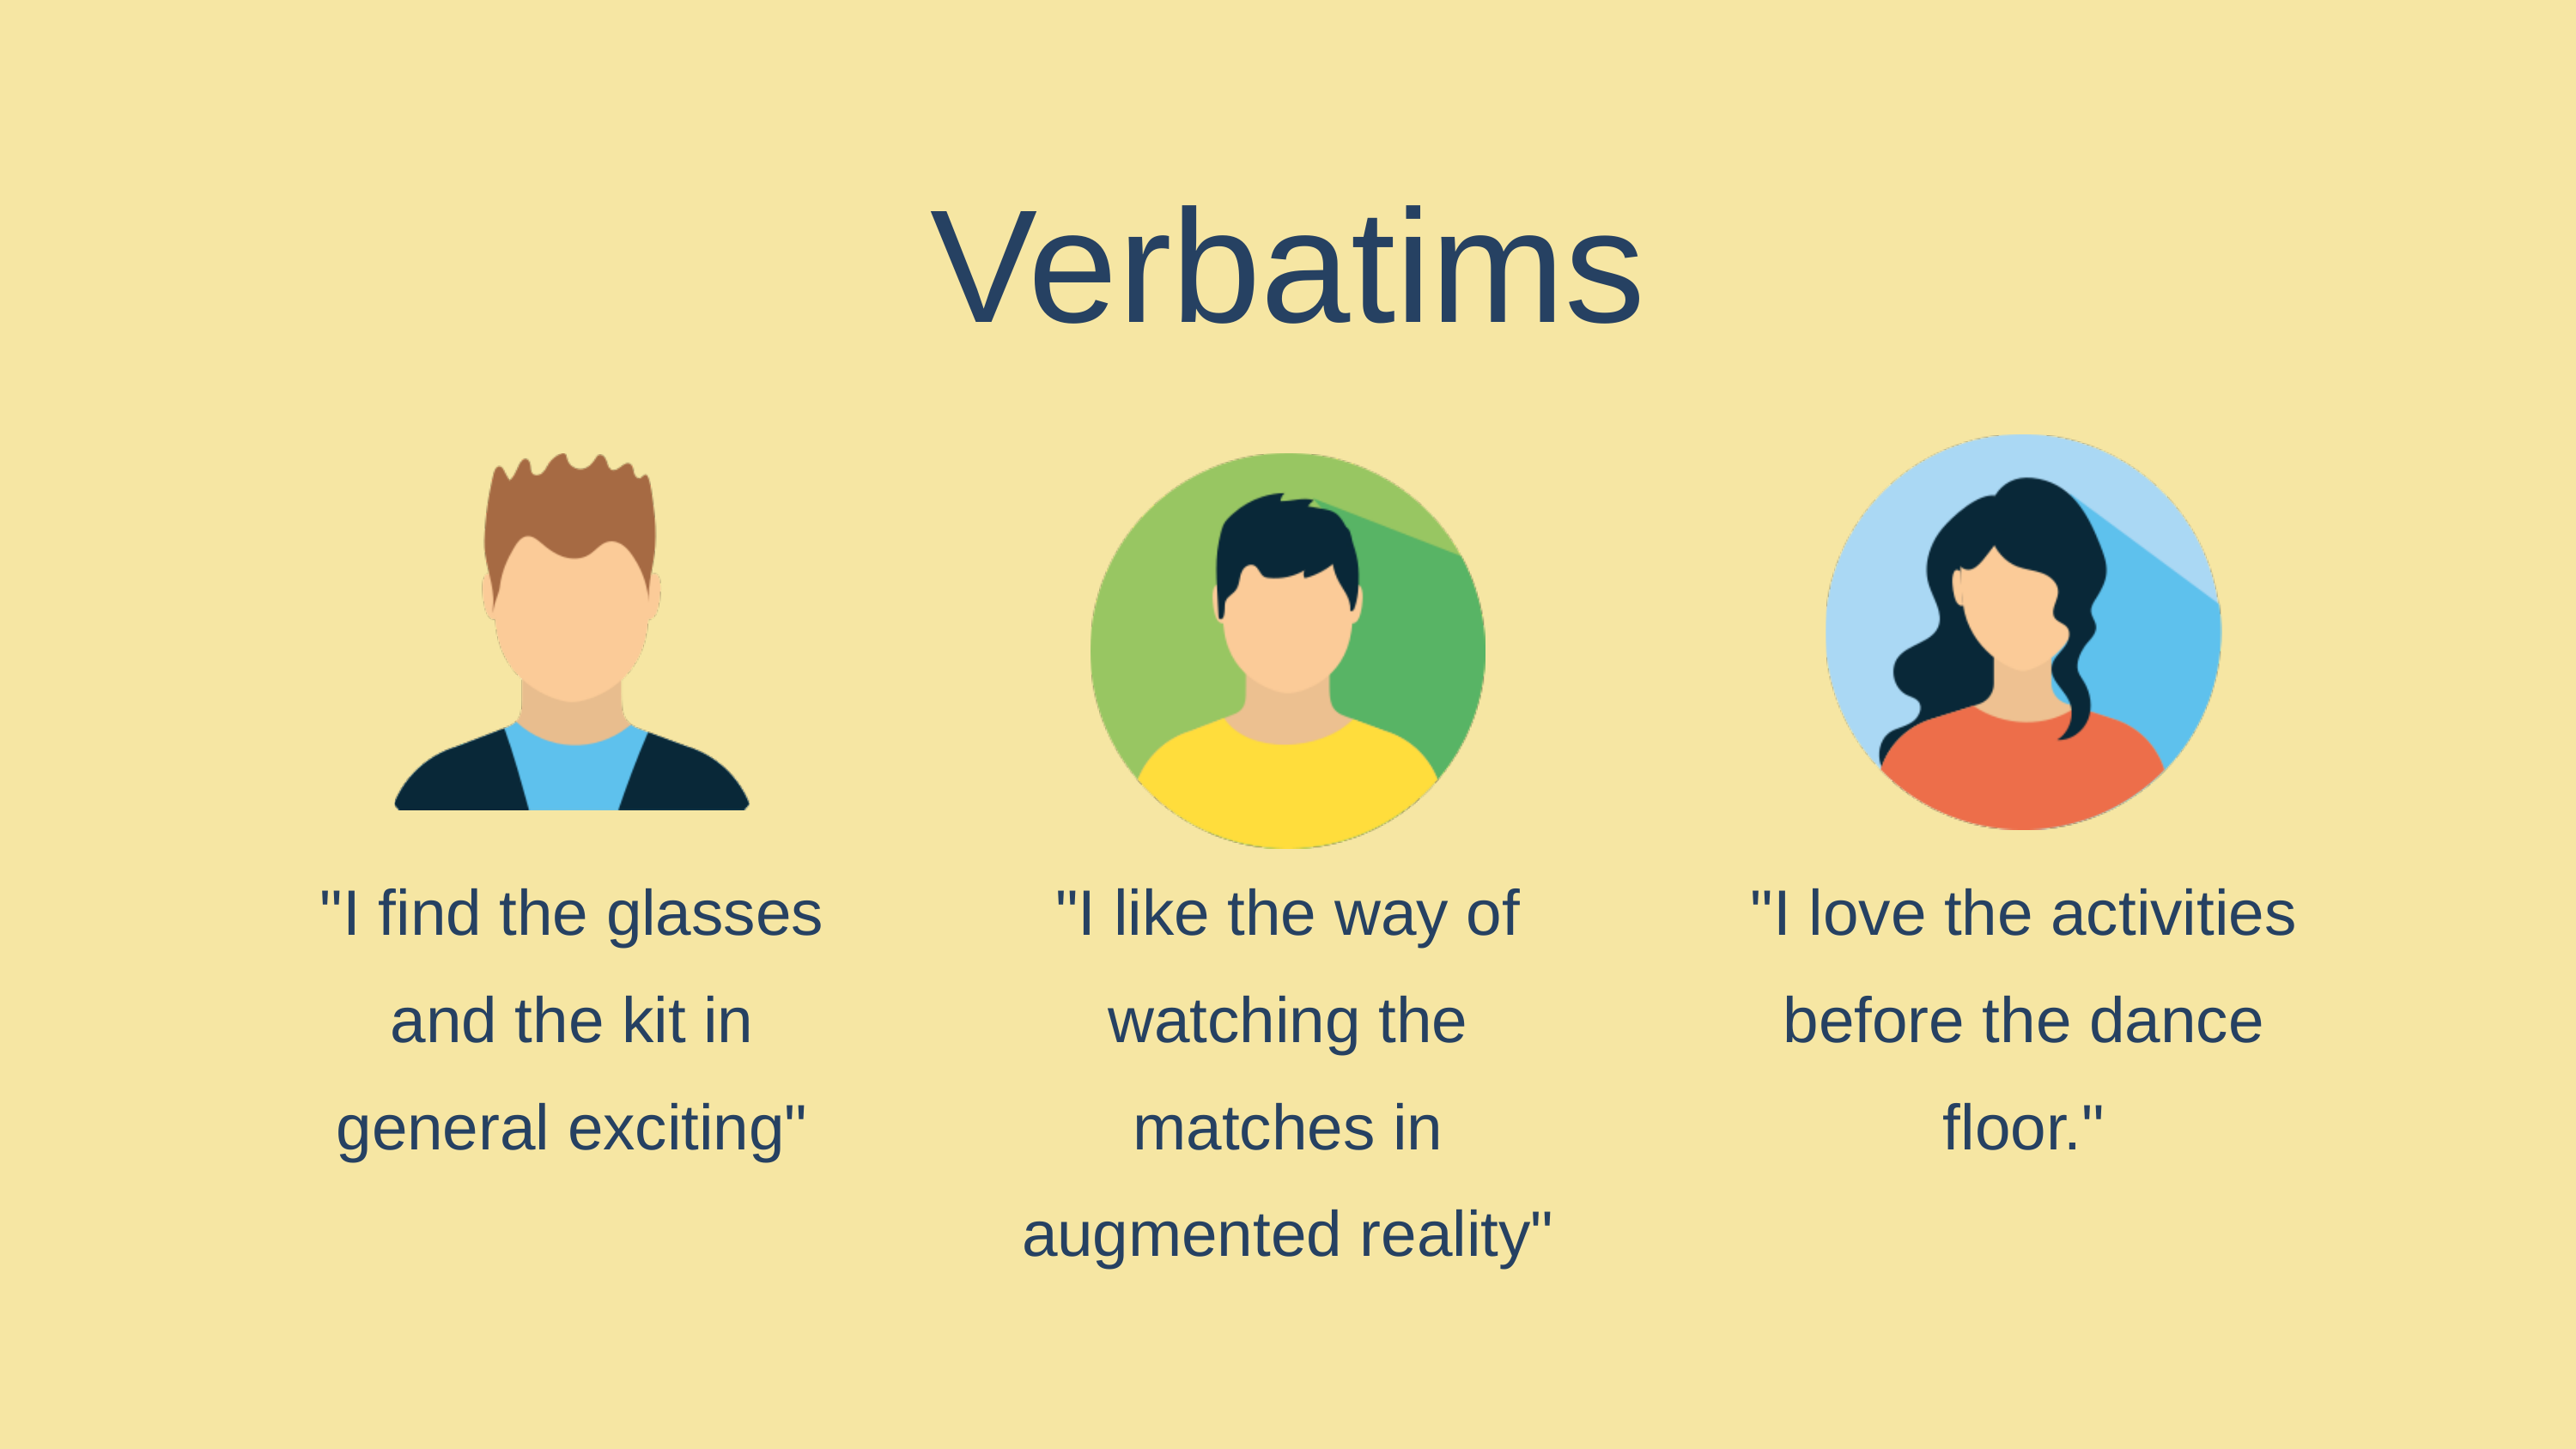

Verbatims

"I find the glasses and the kit in general exciting"
"I like the way of watching the matches in augmented reality"
"I love the activities before the dance floor."